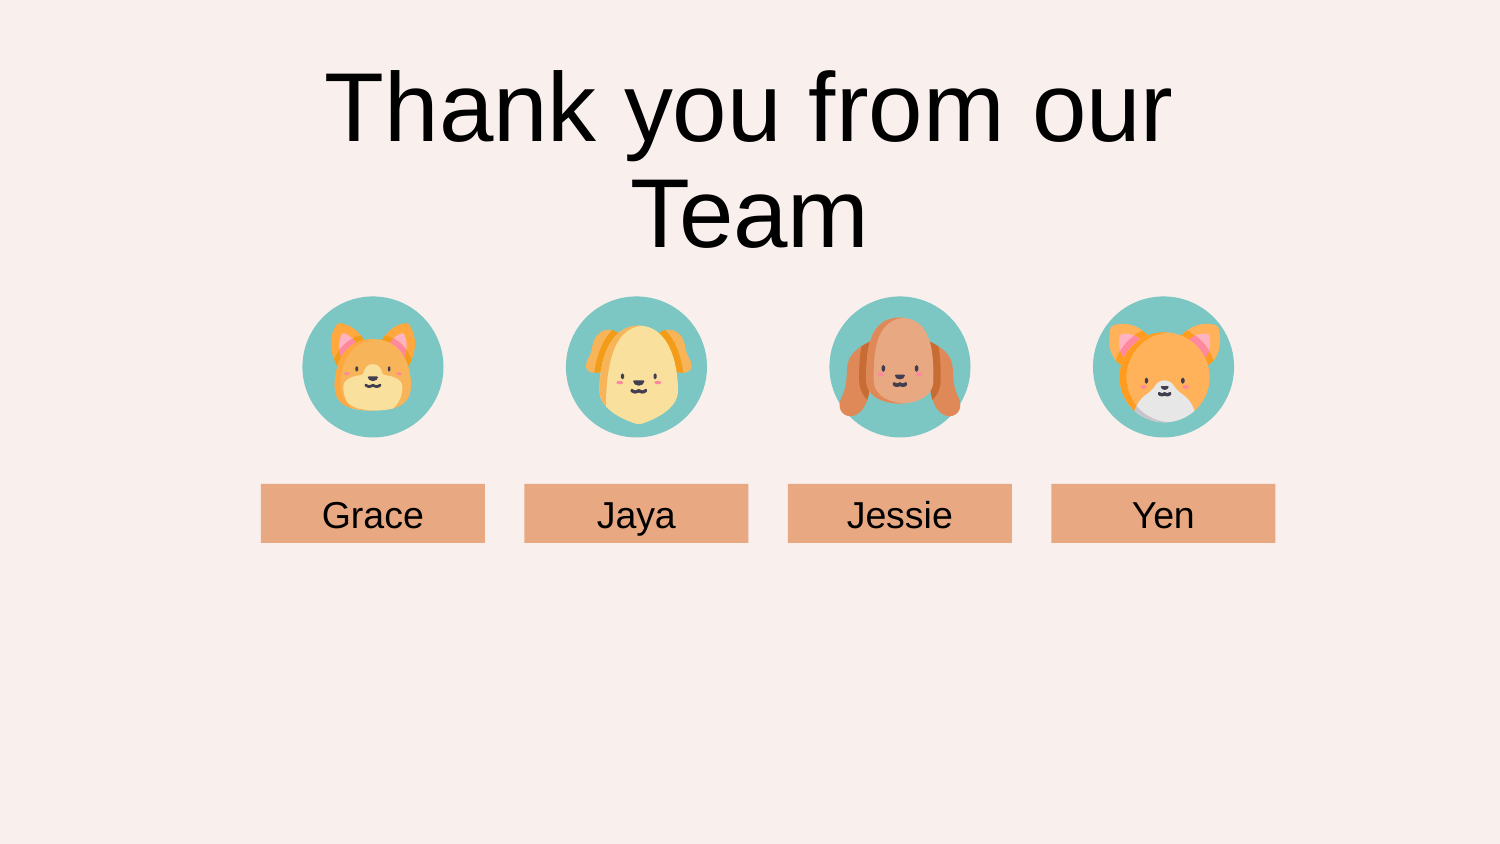

Thank you from our Team

Grace
Jaya
Jessie
Yen